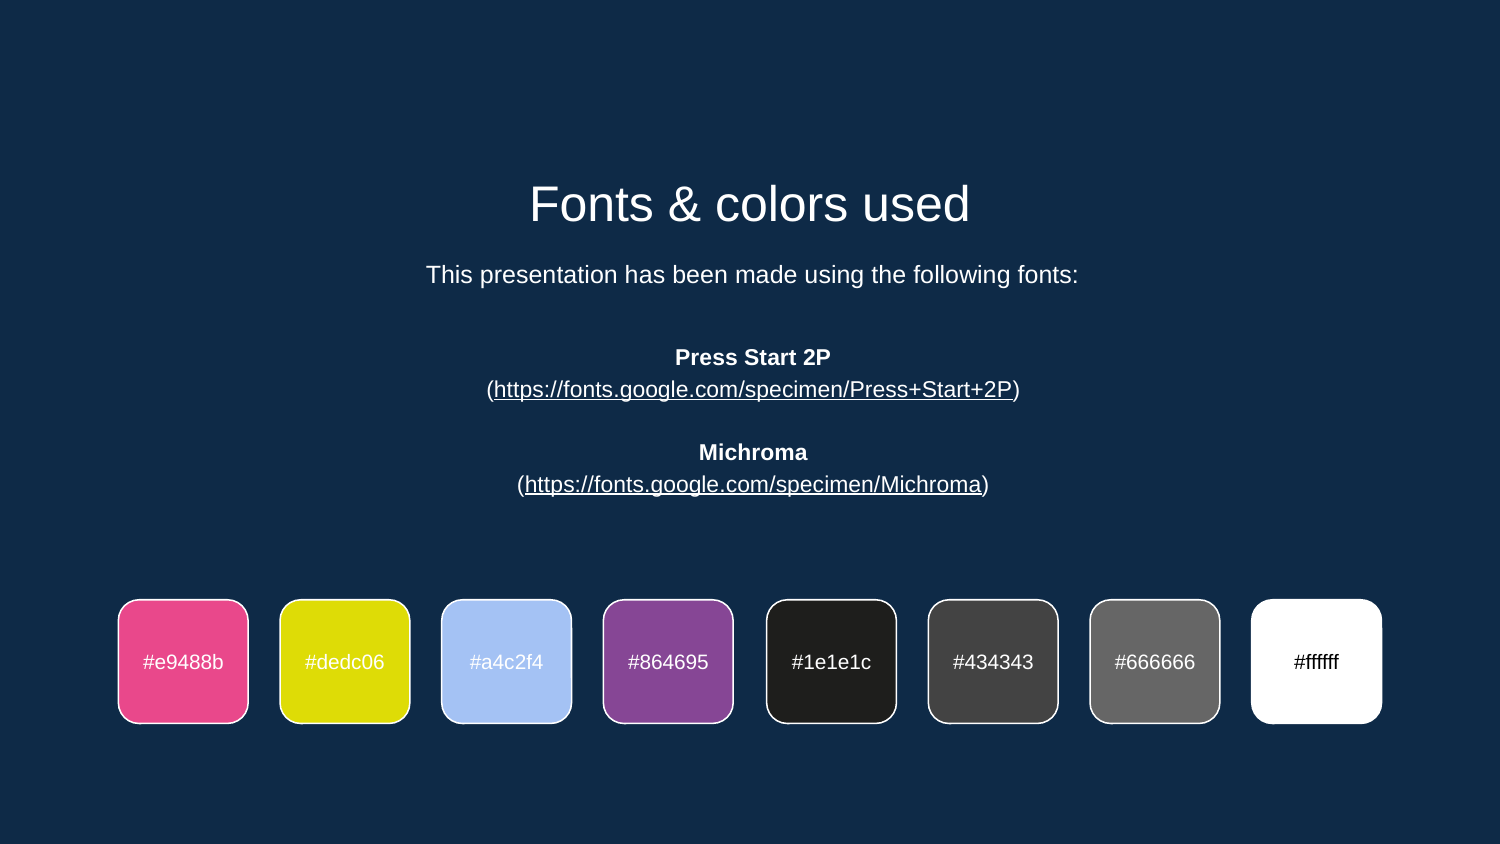

Fonts & colors used
This presentation has been made using the following fonts:

Press Start 2P
(https://fonts.google.com/specimen/Press+Start+2P)

Michroma
(https://fonts.google.com/specimen/Michroma)

#e9488b
#dedc06
#a4c2f4
#864695
#1e1e1c
#434343
#666666
#ffffff